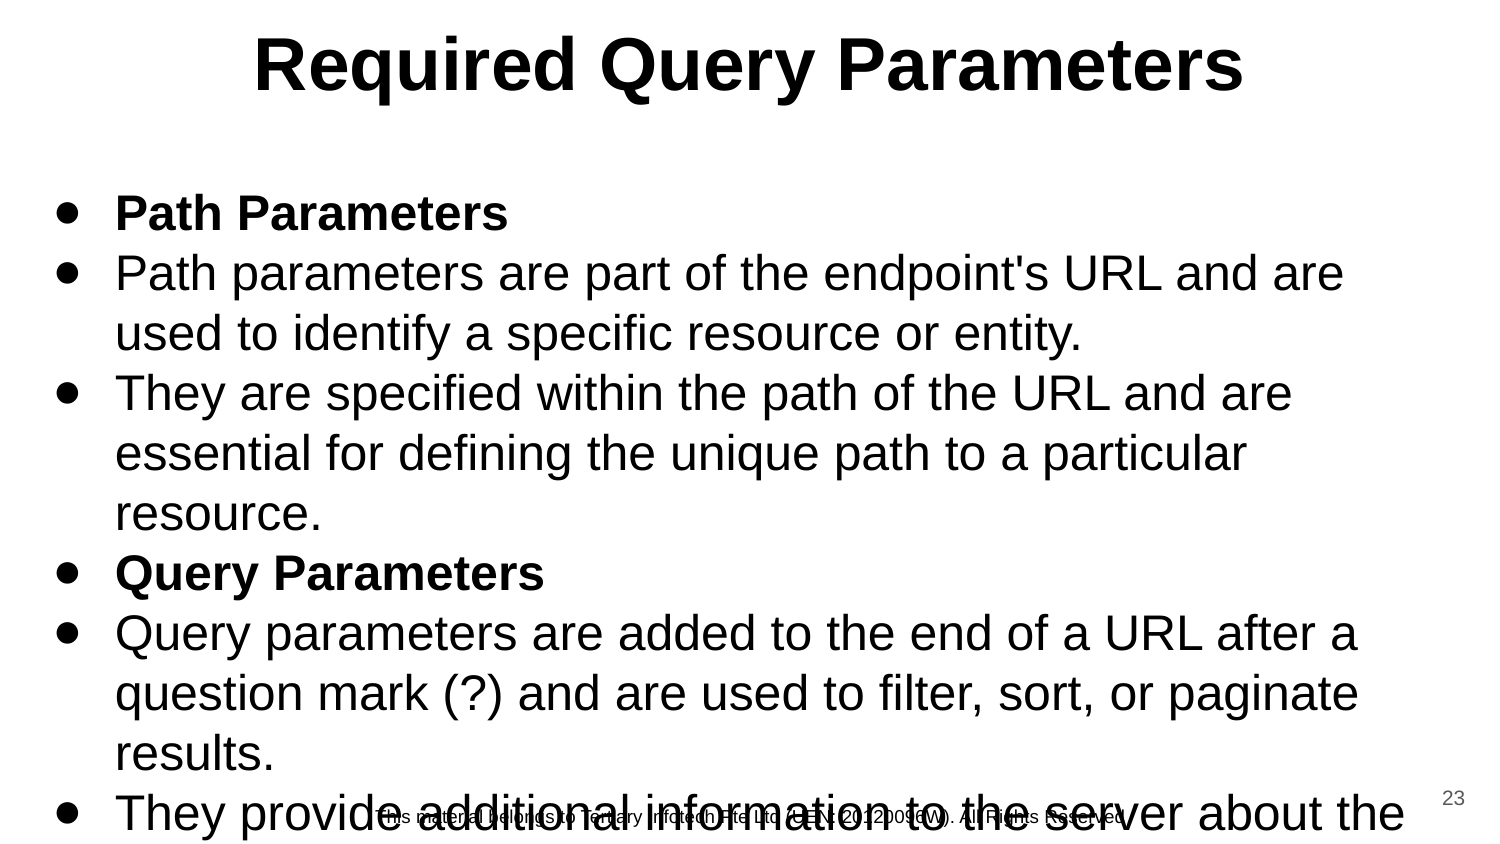

# Required Query Parameters

Path Parameters
Path parameters are part of the endpoint's URL and are used to identify a specific resource or entity.
They are specified within the path of the URL and are essential for defining the unique path to a particular resource.
Query Parameters
Query parameters are added to the end of a URL after a question mark (?) and are used to filter, sort, or paginate results.
They provide additional information to the server about the request being made and can influence the response returned.
23